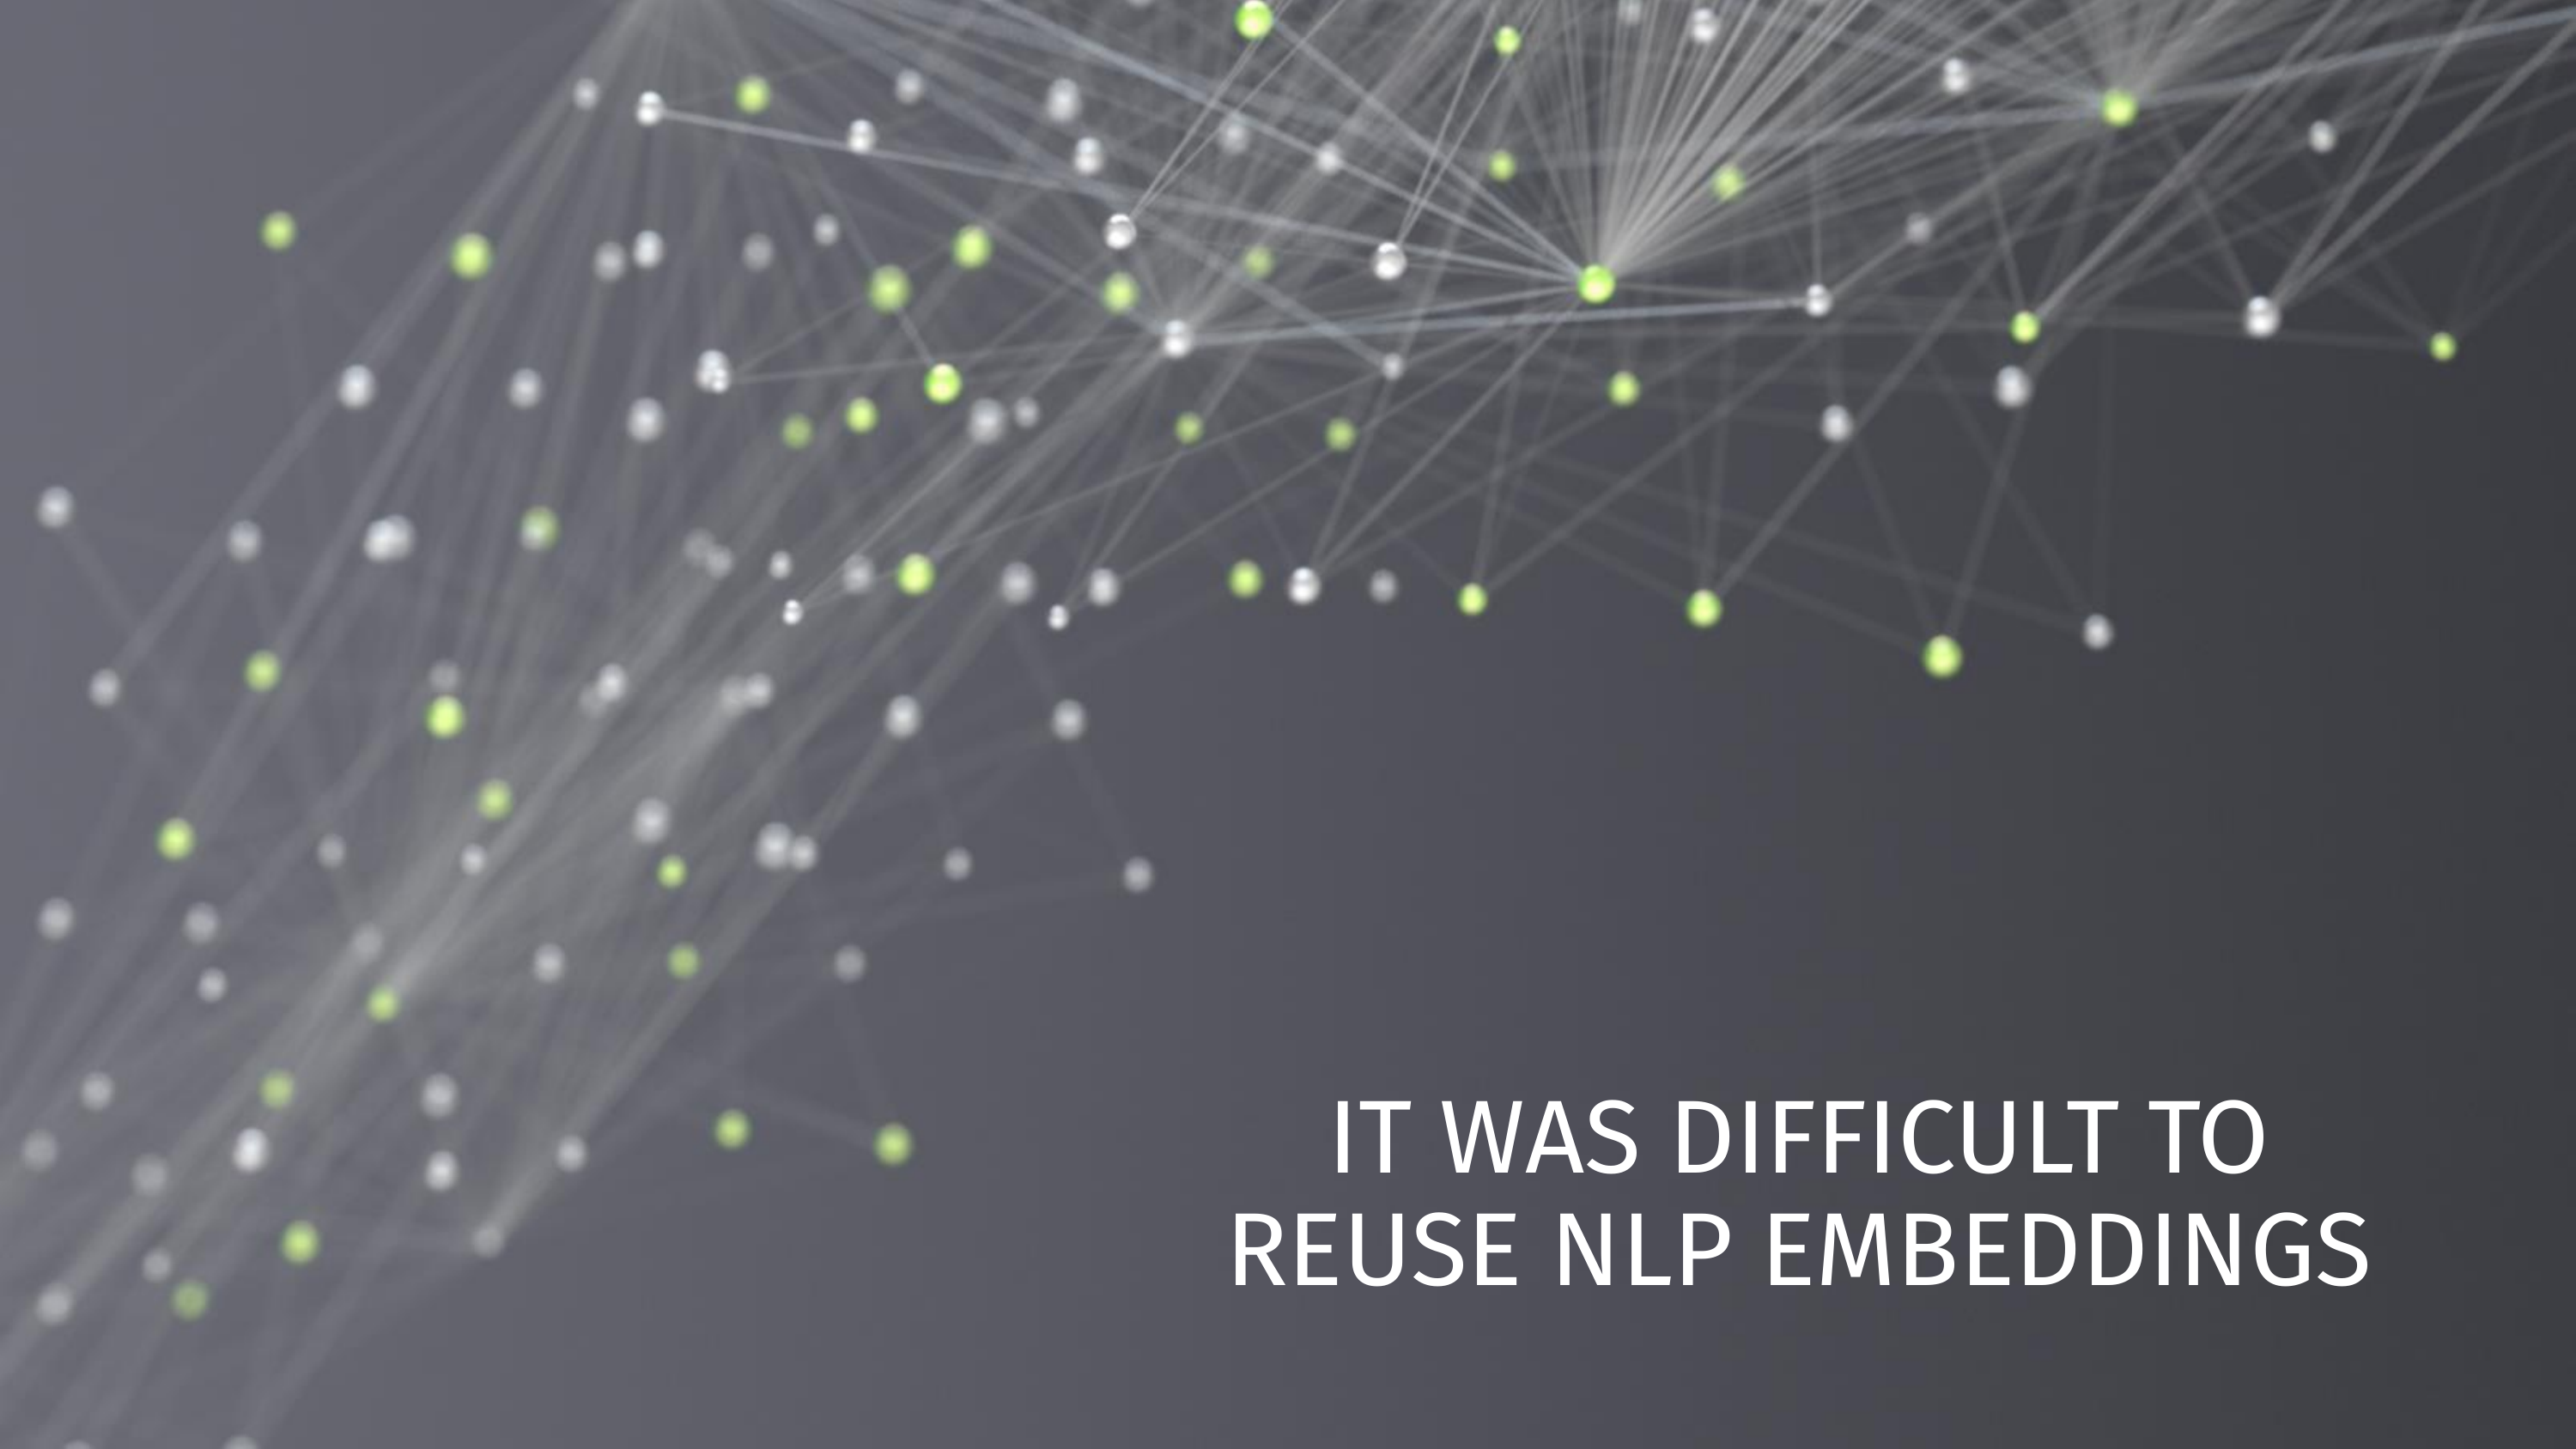

# It was difficult to reuse NLP embeddings